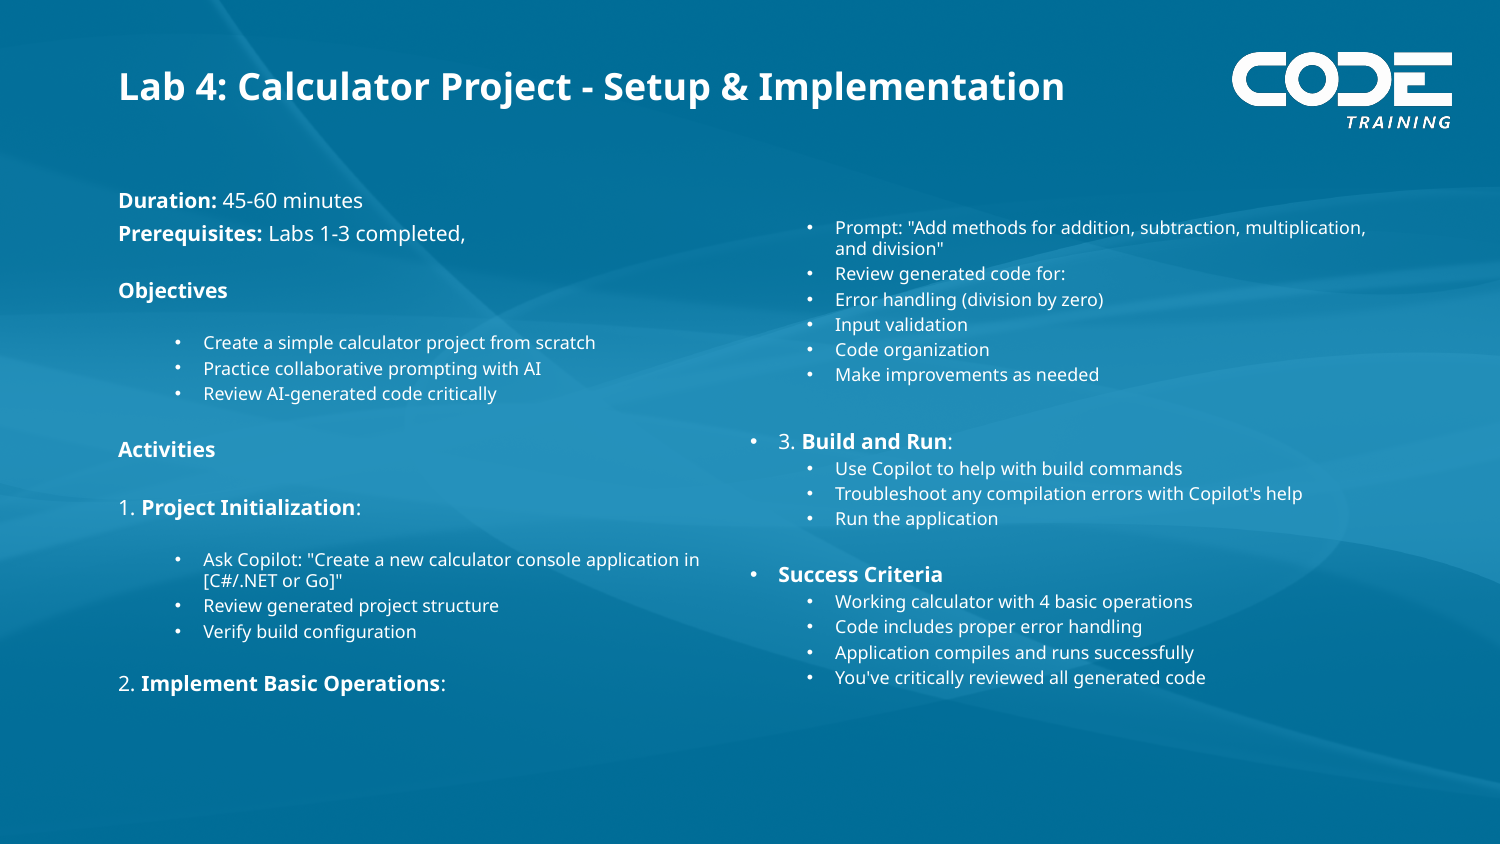

# Lab 4: Calculator Project - Setup & Implementation
Duration: 45-60 minutes
Prerequisites: Labs 1-3 completed,
Objectives
Create a simple calculator project from scratch
Practice collaborative prompting with AI
Review AI-generated code critically
Activities
1. Project Initialization:
Ask Copilot: "Create a new calculator console application in [C#/.NET or Go]"
Review generated project structure
Verify build configuration
2. Implement Basic Operations:
Prompt: "Add methods for addition, subtraction, multiplication, and division"
Review generated code for:
Error handling (division by zero)
Input validation
Code organization
Make improvements as needed

3. Build and Run:
Use Copilot to help with build commands
Troubleshoot any compilation errors with Copilot's help
Run the application

Success Criteria
Working calculator with 4 basic operations
Code includes proper error handling
Application compiles and runs successfully
You've critically reviewed all generated code